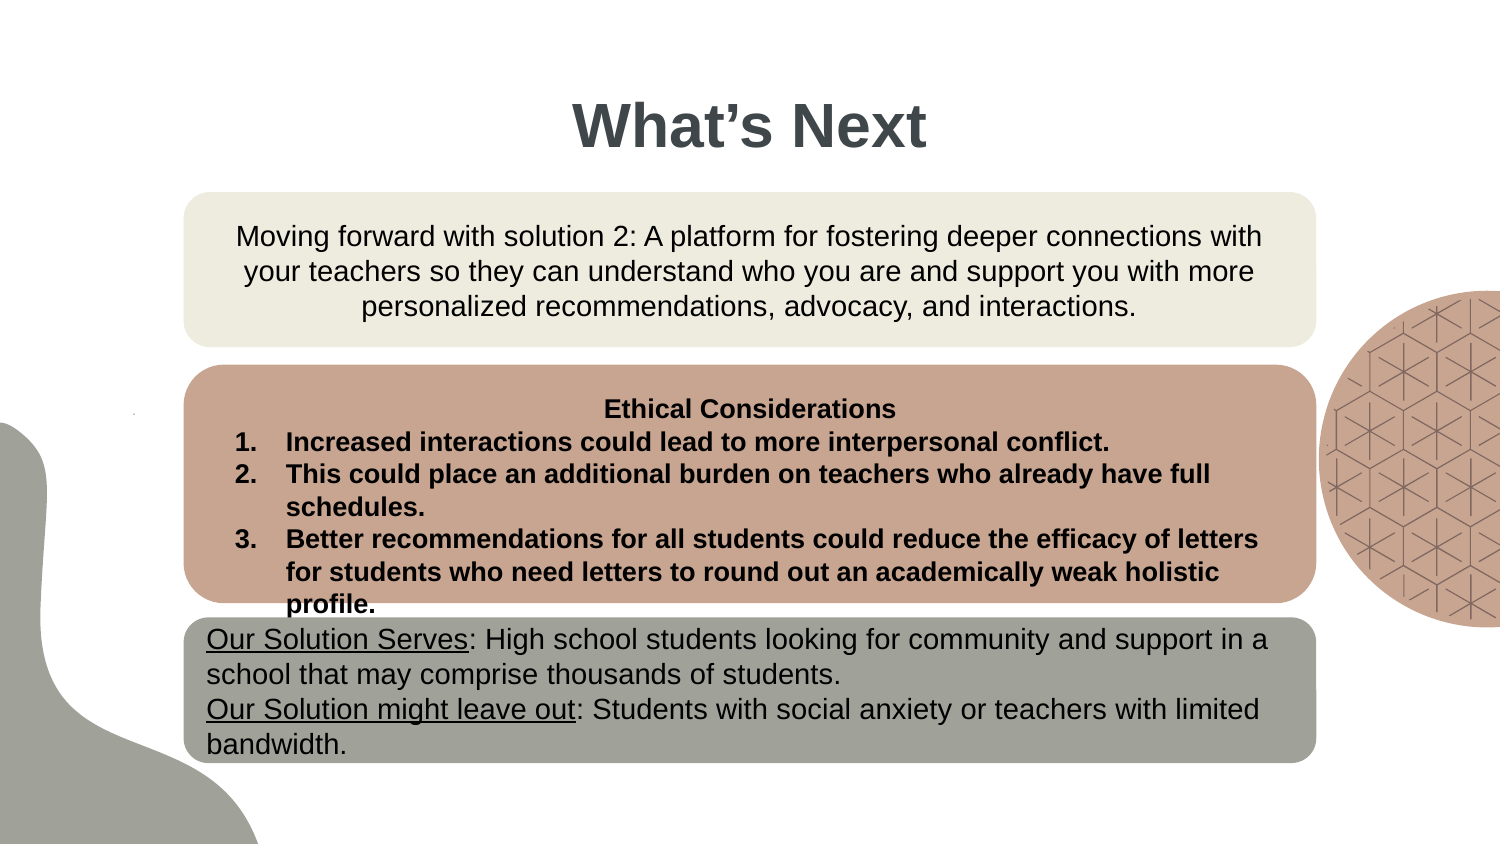

# What’s Next
Moving forward with solution 2: A platform for fostering deeper connections with your teachers so they can understand who you are and support you with more personalized recommendations, advocacy, and interactions.
Ethical Considerations
Increased interactions could lead to more interpersonal conflict.
This could place an additional burden on teachers who already have full schedules.
Better recommendations for all students could reduce the efficacy of letters for students who need letters to round out an academically weak holistic profile.

Our Solution Serves: High school students looking for community and support in a school that may comprise thousands of students.
Our Solution might leave out: Students with social anxiety or teachers with limited bandwidth.